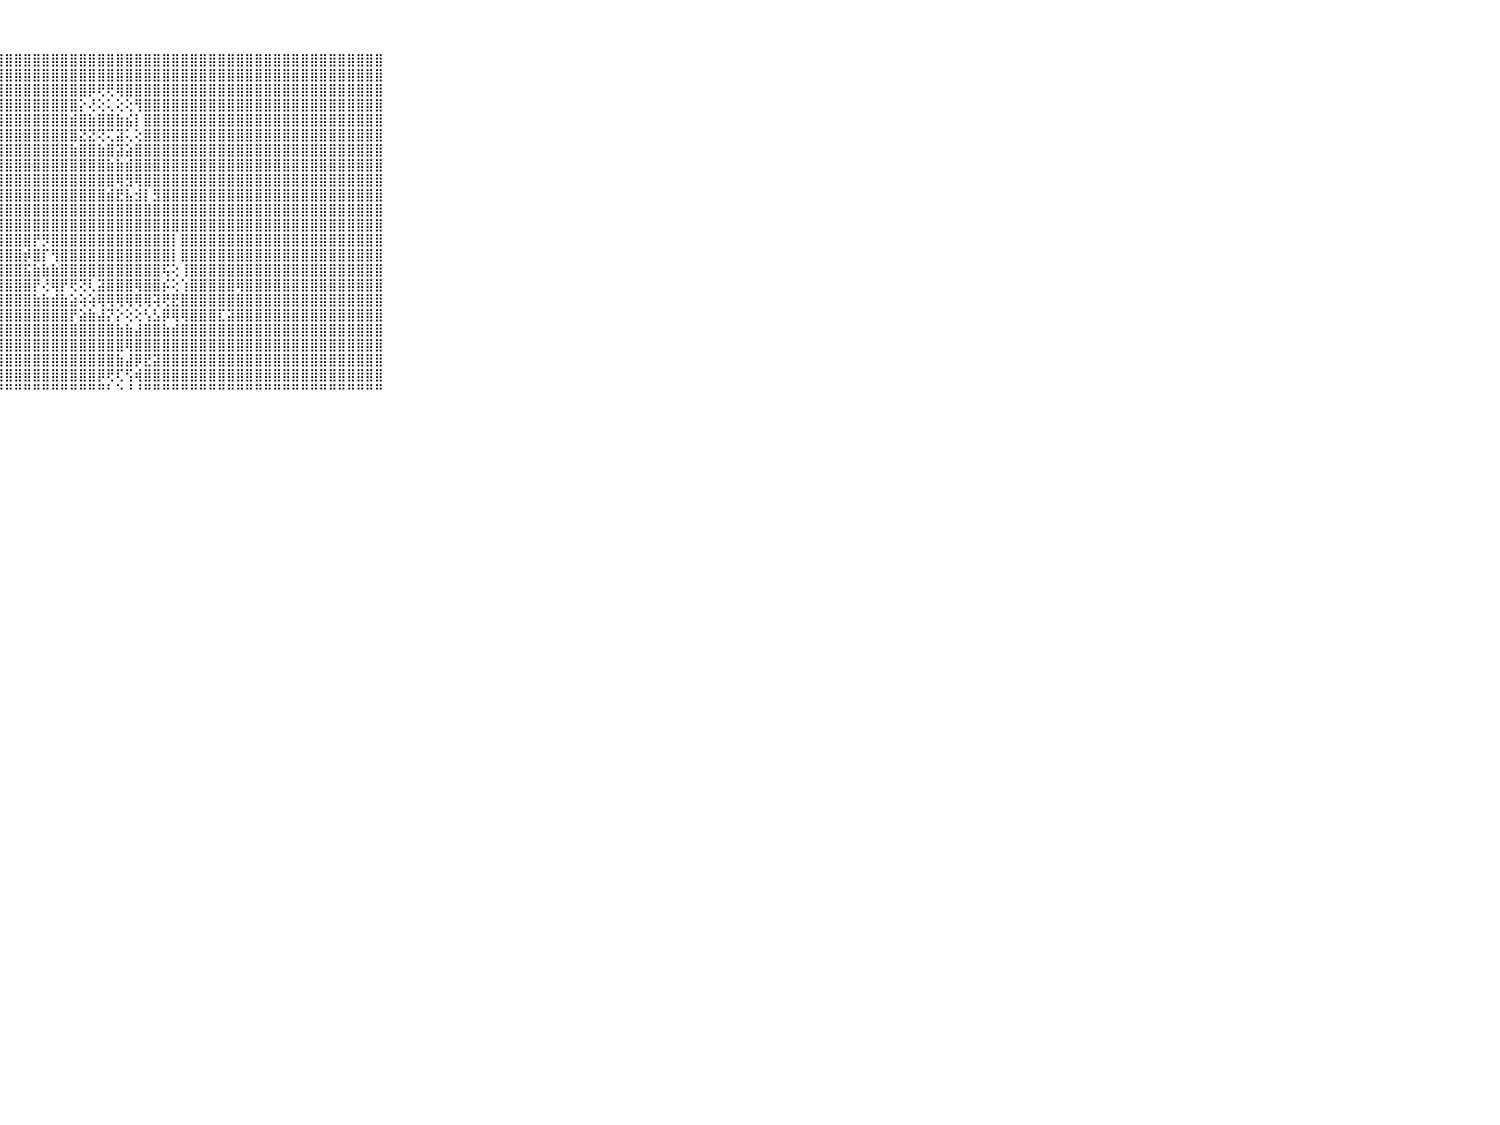

⠀⠀⠀⠀⠀⠀⠀⠀⠀⠀⠀⣿⣿⣿⣿⣿⣿⣿⣿⣿⣿⣿⣿⣿⣿⣿⣿⣿⣿⣿⣿⣿⣿⣿⣿⣿⣿⣿⣿⣿⣿⣿⣿⣿⣿⣿⣿⣿⣿⣿⣿⣿⣿⣿⣿⣿⣿⣿⣿⣿⣿⣿⣿⣿⣿⣿⣿⣿⣿⠀⠀⠀⠀⠀⠀⠀⠀⠀⠀⠀⠀
⠀⠀⠀⠀⠀⠀⠀⠀⠀⠀⠀⣿⣿⣿⣿⣿⣿⣿⣿⣿⣿⣿⣿⣿⣿⣿⣿⣿⣿⣿⣿⣿⣿⣿⣿⣿⣿⣿⣿⣿⣿⣿⣿⣿⣿⣿⣿⣿⣿⣿⣿⣿⣿⣿⣿⣿⣿⣿⣿⣿⣿⣿⣿⣿⣿⣿⣿⣿⣿⠀⠀⠀⠀⠀⠀⠀⠀⠀⠀⠀⠀
⠀⠀⠀⠀⠀⠀⠀⠀⠀⠀⠀⣿⣿⣿⣿⣿⣿⣿⣿⣿⣿⣿⣿⣿⣿⣿⣿⣿⣿⣿⣿⣿⣿⣿⣿⣿⣿⡿⢟⢟⢿⣿⣿⣿⣿⣿⣿⣿⣿⣿⣿⣿⣿⣿⣿⣿⣿⣿⣿⣿⣿⣿⣿⣿⣿⣿⣿⣿⣿⠀⠀⠀⠀⠀⠀⠀⠀⠀⠀⠀⠀
⠀⠀⠀⠀⠀⠀⠀⠀⠀⠀⠀⢻⣿⣿⣿⣿⣿⣿⣿⣿⣿⣿⣿⣿⣿⣿⣿⣿⣿⣿⣿⣿⣿⣿⣿⣿⡕⢜⢕⢅⢕⢕⢻⣿⣿⣿⣿⣿⣿⣿⣿⣿⣿⣿⣿⣿⣿⣿⣿⣿⣿⣿⣿⣿⣿⣿⣿⣿⣿⠀⠀⠀⠀⠀⠀⠀⠀⠀⠀⠀⠀
⠀⠀⠀⠀⠀⠀⠀⠀⠀⠀⠀⢸⣿⣿⣿⣿⣿⣿⣿⣿⣿⣿⣿⣿⣿⣿⣿⣿⣿⣿⣿⣿⣿⣿⣿⣾⣿⣷⣿⣿⣷⣮⡇⣿⣿⣿⣿⣿⣿⣿⣿⣿⣿⣿⣿⣿⣿⣿⣿⣿⣿⣿⣿⣿⣿⣿⣿⣿⣿⠀⠀⠀⠀⠀⠀⠀⠀⠀⠀⠀⠀
⠀⠀⠀⠀⠀⠀⠀⠀⠀⠀⠀⢸⣿⣿⣿⣿⣿⣿⣿⣿⣿⣿⣿⣿⣿⣿⣿⣿⣿⣿⣿⣿⣿⣿⣿⣿⣝⣝⢝⢍⣽⢅⢕⣿⣿⣿⣿⣿⣿⣿⣿⣿⣿⣿⣿⣿⣿⣿⣿⣿⣿⣿⣿⣿⣿⣿⣿⣿⣿⠀⠀⠀⠀⠀⠀⠀⠀⠀⠀⠀⠀
⠀⠀⠀⠀⠀⠀⠀⠀⠀⠀⠀⢕⣿⣿⣿⣿⣿⣿⣿⣿⣿⣿⣿⣿⣿⣿⣿⣿⣿⣿⣿⣿⣿⣿⣿⣷⣿⣿⣷⣿⣽⣵⣿⣿⣿⣿⣿⣿⣿⣿⣿⣿⣿⣿⣿⣿⣿⣿⣿⣿⣿⣿⣿⣿⣿⣿⣿⣿⣿⠀⠀⠀⠀⠀⠀⠀⠀⠀⠀⠀⠀
⠀⠀⠀⠀⠀⠀⠀⠀⠀⠀⠀⢕⣿⣿⣿⣿⣿⣿⣿⣿⣿⣿⣿⣿⣿⣿⣿⣿⣿⣿⣿⣿⣿⣿⣿⣿⣿⣿⣿⣷⣷⣾⣿⣿⣿⣿⣿⣿⣿⣿⣿⣿⣿⣿⣿⣿⣿⣿⣿⣿⣿⣿⣿⣿⣿⣿⣿⣿⣿⠀⠀⠀⠀⠀⠀⠀⠀⠀⠀⠀⠀
⠀⠀⠀⠀⠀⠀⠀⠀⠀⠀⠀⢕⣿⣿⣿⣿⣿⣿⣿⣿⣿⣿⣿⣿⣿⣿⣿⣿⣿⣿⣿⣿⣿⣿⣿⣿⣿⣿⣿⣿⢿⣻⢿⣿⣿⣿⣿⣿⣿⣿⣿⣿⣿⣿⣿⣿⣿⣿⣿⣿⣿⣿⣿⣿⣿⣿⣿⣿⣿⠀⠀⠀⠀⠀⠀⠀⠀⠀⠀⠀⠀
⠀⠀⠀⠀⠀⠀⠀⠀⠀⠀⠀⢕⢺⣿⣿⣿⣿⣿⣿⣿⣿⣿⣿⣿⣿⣿⣿⣿⣿⣿⣿⣿⣿⣿⣿⣿⣿⣿⣿⣾⣟⣧⣺⡇⣻⣿⣿⣿⣿⣿⣿⣿⣿⣿⣿⣿⣿⣿⣿⣿⣿⣿⣿⣿⣿⣿⣿⣿⣿⠀⠀⠀⠀⠀⠀⠀⠀⠀⠀⠀⠀
⠀⠀⠀⠀⠀⠀⠀⠀⠀⠀⠀⢕⢸⣿⣿⣿⣿⣿⣿⣿⣿⣿⣿⣿⣿⣿⣿⣿⣿⣿⣿⣿⣿⣿⣿⣿⣿⣿⣿⣿⣿⣿⣿⣿⣿⣿⣿⣿⣿⣿⣿⣿⣿⣿⣿⣿⣿⣿⣿⣿⣿⣿⣿⣿⣿⣿⣿⣿⣿⠀⠀⠀⠀⠀⠀⠀⠀⠀⠀⠀⠀
⠀⠀⠀⠀⠀⠀⠀⠀⠀⠀⠀⢕⢸⣿⣿⣿⣿⣿⣿⣿⣿⣿⣿⣿⣿⣿⣿⣿⣿⣿⣿⣿⣿⣿⣿⣿⣿⣿⣿⣿⣿⣿⣿⣿⣿⣿⣿⣿⣿⣿⣿⣿⣿⣿⣿⣿⣿⣿⣿⣿⣿⣿⣿⣿⣿⣿⣿⣿⣿⠀⠀⠀⠀⠀⠀⠀⠀⠀⠀⠀⠀
⠀⠀⠀⠀⠀⠀⠀⠀⠀⠀⠀⢕⢜⣿⣿⣿⣿⣿⣿⣿⣿⣿⣿⣿⣿⣿⣿⣿⣿⣿⣿⡟⡻⣿⣿⣿⣿⣿⣿⣿⣿⣿⣿⣿⣿⣿⡇⣿⣿⣿⣿⣿⣿⣿⣿⣿⣿⣿⣿⣿⣿⣿⣿⣿⣿⣿⣿⣿⣿⠀⠀⠀⠀⠀⠀⠀⠀⠀⠀⠀⠀
⠀⠀⠀⠀⠀⠀⠀⠀⠀⠀⠀⢅⢕⣿⣿⣿⣿⣿⣿⣿⣿⣿⣿⣿⣿⣿⣿⣿⣿⣿⡾⣿⡏⢻⣿⣿⣿⣿⣿⣿⣿⣿⣿⣿⣿⣿⡇⣿⣿⣿⣿⣿⣿⣿⣿⣿⣿⣿⣿⣿⣿⣿⣿⣿⣿⣿⣿⣿⣿⠀⠀⠀⠀⠀⠀⠀⠀⠀⠀⠀⠀
⠀⠀⠀⠀⠀⠀⠀⠀⠀⠀⠀⢕⢕⣿⣿⣿⣿⣿⣿⣿⣿⣿⣿⣿⣿⣿⣿⣿⣿⣿⣯⣷⣷⣷⣿⣿⣿⣿⣿⣿⣿⣿⣿⣿⣿⢯⢕⢸⣿⣿⣿⣿⣿⣿⣿⣿⣿⣿⣿⣿⣿⣿⣿⣿⣿⣿⣿⣿⣿⠀⠀⠀⠀⠀⠀⠀⠀⠀⠀⠀⠀
⠀⠀⠀⠀⠀⠀⠀⠀⠀⠀⠀⢕⢕⣿⣿⣿⣿⣿⣿⣿⣿⣿⣿⣿⣿⣿⣿⣿⣿⣿⣿⡟⢜⢿⡟⢟⢝⢇⣽⣿⣿⣿⢿⣿⣿⡮⢕⢱⣿⣿⣿⣿⣿⢿⣿⣿⣿⣿⣿⣿⣿⣿⣿⣿⣿⣿⣿⣿⣿⠀⠀⠀⠀⠀⠀⠀⠀⠀⠀⠀⠀
⠀⠀⠀⠀⠀⠀⠀⠀⠀⠀⠀⡕⢕⢺⣿⣿⣿⣿⣿⣿⣿⣿⣿⣿⣿⣿⣿⣿⣿⣿⣿⣷⣷⣾⣷⣵⢵⢵⢿⢿⢿⢿⢿⢿⢽⢟⣟⣿⣿⣿⣿⣿⣿⣿⣿⣿⣿⣿⣿⣿⣿⣿⣿⣿⣿⣿⣿⣿⣿⠀⠀⠀⠀⠀⠀⠀⠀⠀⠀⠀⠀
⠀⠀⠀⠀⠀⠀⠀⠀⠀⠀⠀⡇⢕⢸⣿⣿⣿⣿⣿⣿⣿⣿⣿⣿⣿⣿⣿⣿⣿⣿⣿⣿⣿⣿⣿⡟⣵⣷⣼⡝⡕⢕⢕⢣⣣⡿⢿⢿⣿⣿⣿⣏⣽⣿⣿⣿⣿⣿⣿⣿⣿⣿⣿⣿⣿⣿⣿⣿⣿⠀⠀⠀⠀⠀⠀⠀⠀⠀⠀⠀⠀
⠀⠀⠀⠀⠀⠀⠀⠀⠀⠀⠀⡇⢁⢸⣿⣿⣿⣿⣿⣿⣿⣿⣿⣿⣿⣿⣿⣿⣿⣿⣿⣿⣿⣿⣿⣿⣿⣿⣿⣿⣷⣷⣼⣿⣿⣷⣾⣿⣿⣿⣿⣿⣿⣿⣿⣿⣿⣿⣿⣿⣿⣿⣿⣿⣿⣿⣿⣿⣿⠀⠀⠀⠀⠀⠀⠀⠀⠀⠀⠀⠀
⠀⠀⠀⠀⠀⠀⠀⠀⠀⠀⠀⡇⢑⢸⣿⣿⣿⣿⣿⣿⣿⣿⣿⣿⣿⣿⣿⣿⣿⣿⣿⣿⣿⣿⣿⣿⣿⣿⣿⣿⣿⢿⣿⣿⣿⣿⣿⣿⣿⣿⣿⣿⣿⣿⣿⣿⣿⣿⣿⣿⣿⣿⣿⣿⣿⣿⣿⣿⣿⠀⠀⠀⠀⠀⠀⠀⠀⠀⠀⠀⠀
⠀⠀⠀⠀⠀⠀⠀⠀⠀⠀⠀⣷⢑⢕⣿⣿⣿⣿⣿⣿⣿⣿⣿⣿⣿⣿⣿⣿⣿⣿⣿⣿⣿⣿⣿⣿⣿⣿⣿⣿⣷⣼⡿⣟⣽⣿⣿⣿⣿⣿⣿⣿⣿⣿⣿⣿⣿⣿⣿⣿⣿⣿⣿⣿⣿⣿⣿⣿⣿⠀⠀⠀⠀⠀⠀⠀⠀⠀⠀⠀⠀
⠀⠀⠀⠀⠀⠀⠀⠀⠀⠀⠀⣿⢕⢕⣿⣿⣿⣿⣿⣿⣿⣿⣿⣿⣿⣿⣿⣿⣿⣿⣿⣿⣿⣿⣿⣿⣿⣿⡿⢟⢏⢫⢾⣿⣿⣿⣿⣿⣿⣿⣿⣿⣿⣿⣿⣿⣿⣿⣿⣿⣿⣿⣿⣿⣿⣿⣿⣿⣿⠀⠀⠀⠀⠀⠀⠀⠀⠀⠀⠀⠀
⠀⠀⠀⠀⠀⠀⠀⠀⠀⠀⠀⠑⠑⠑⠘⠛⠛⠛⠛⠛⠓⠚⠛⠛⠛⠛⠛⠛⠛⠛⠛⠛⠛⠛⠛⠛⠛⠛⠛⠃⠑⠘⠘⠛⠛⠛⠛⠛⠛⠛⠛⠛⠛⠛⠛⠛⠛⠛⠛⠛⠛⠛⠛⠛⠛⠛⠛⠛⠛⠀⠀⠀⠀⠀⠀⠀⠀⠀⠀⠀⠀